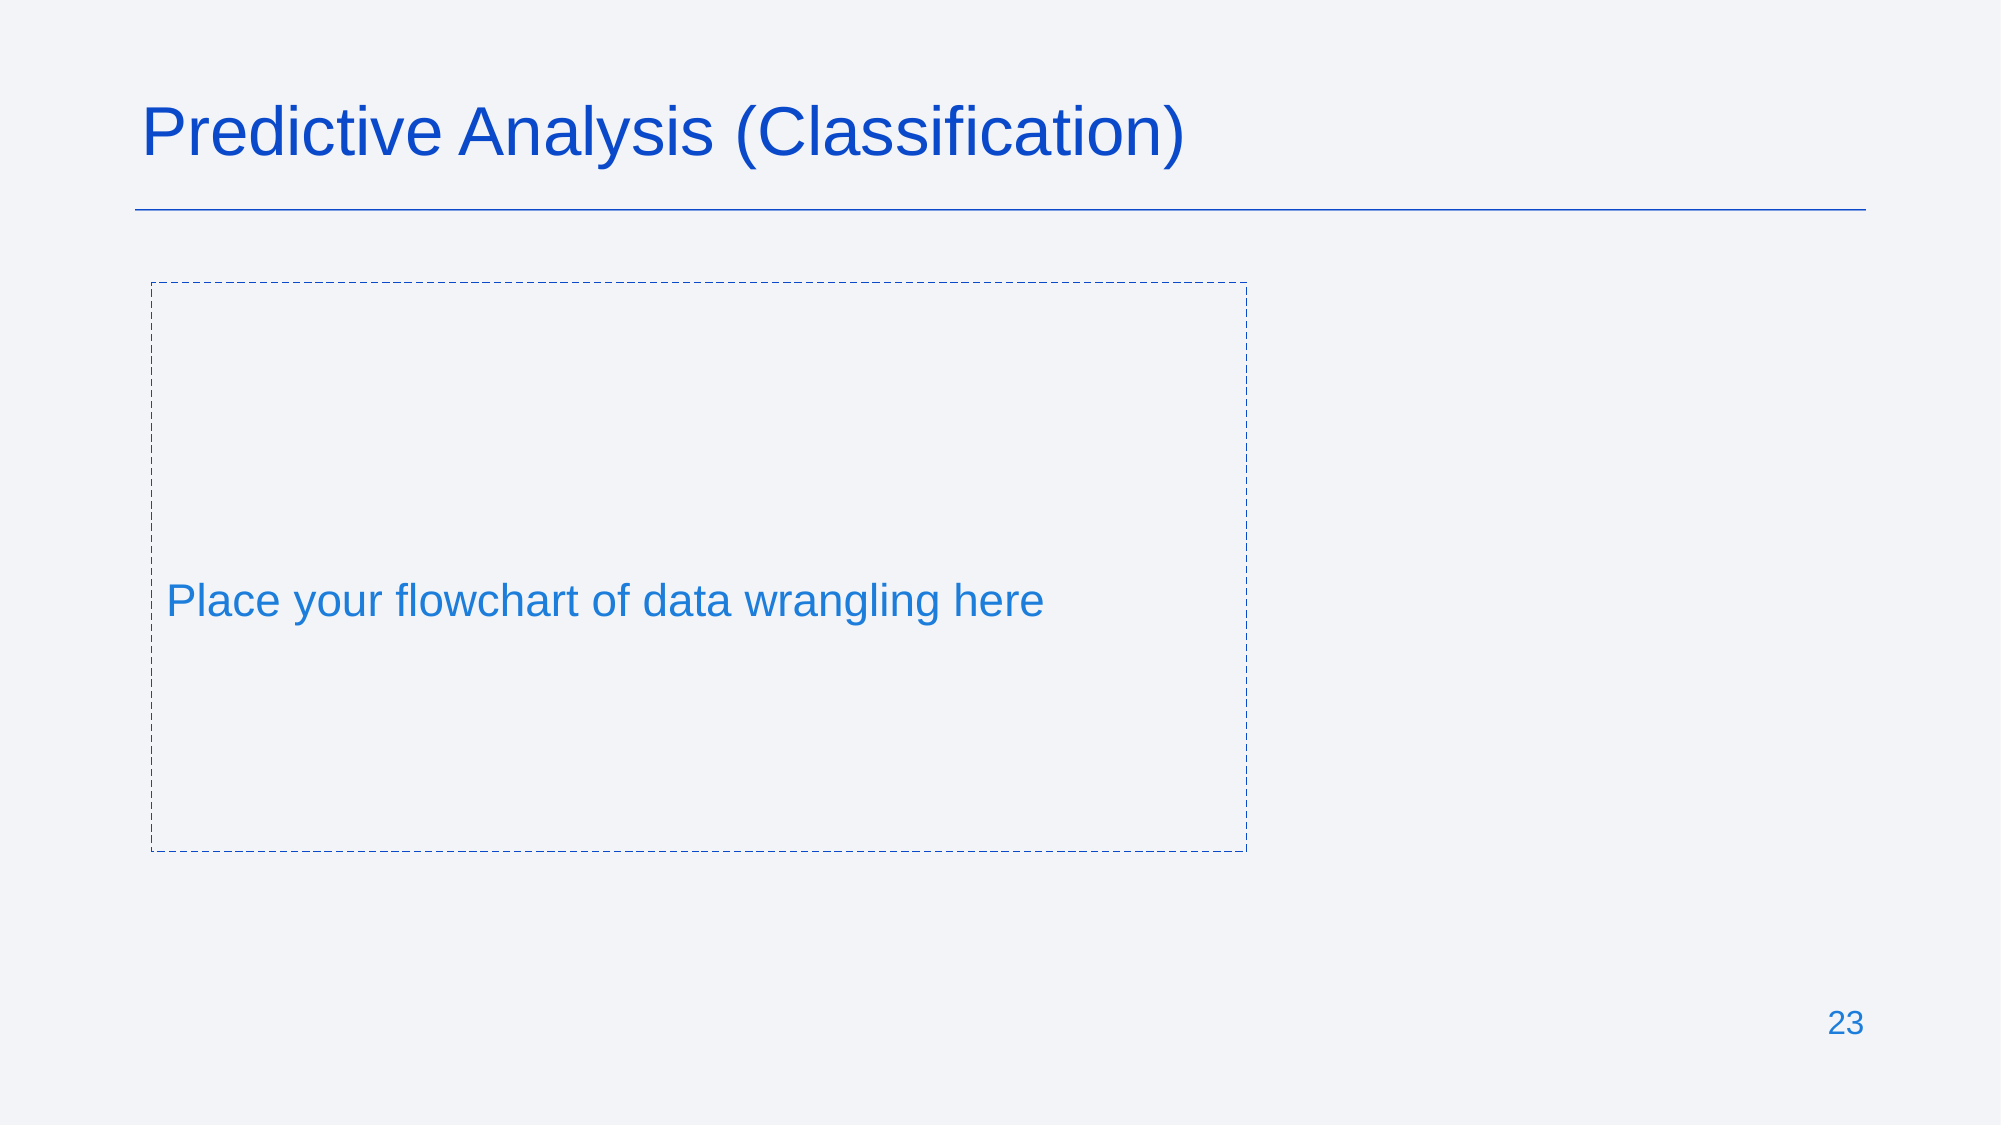

Predictive Analysis (Classification)

Place your flowchart of data wrangling here
23